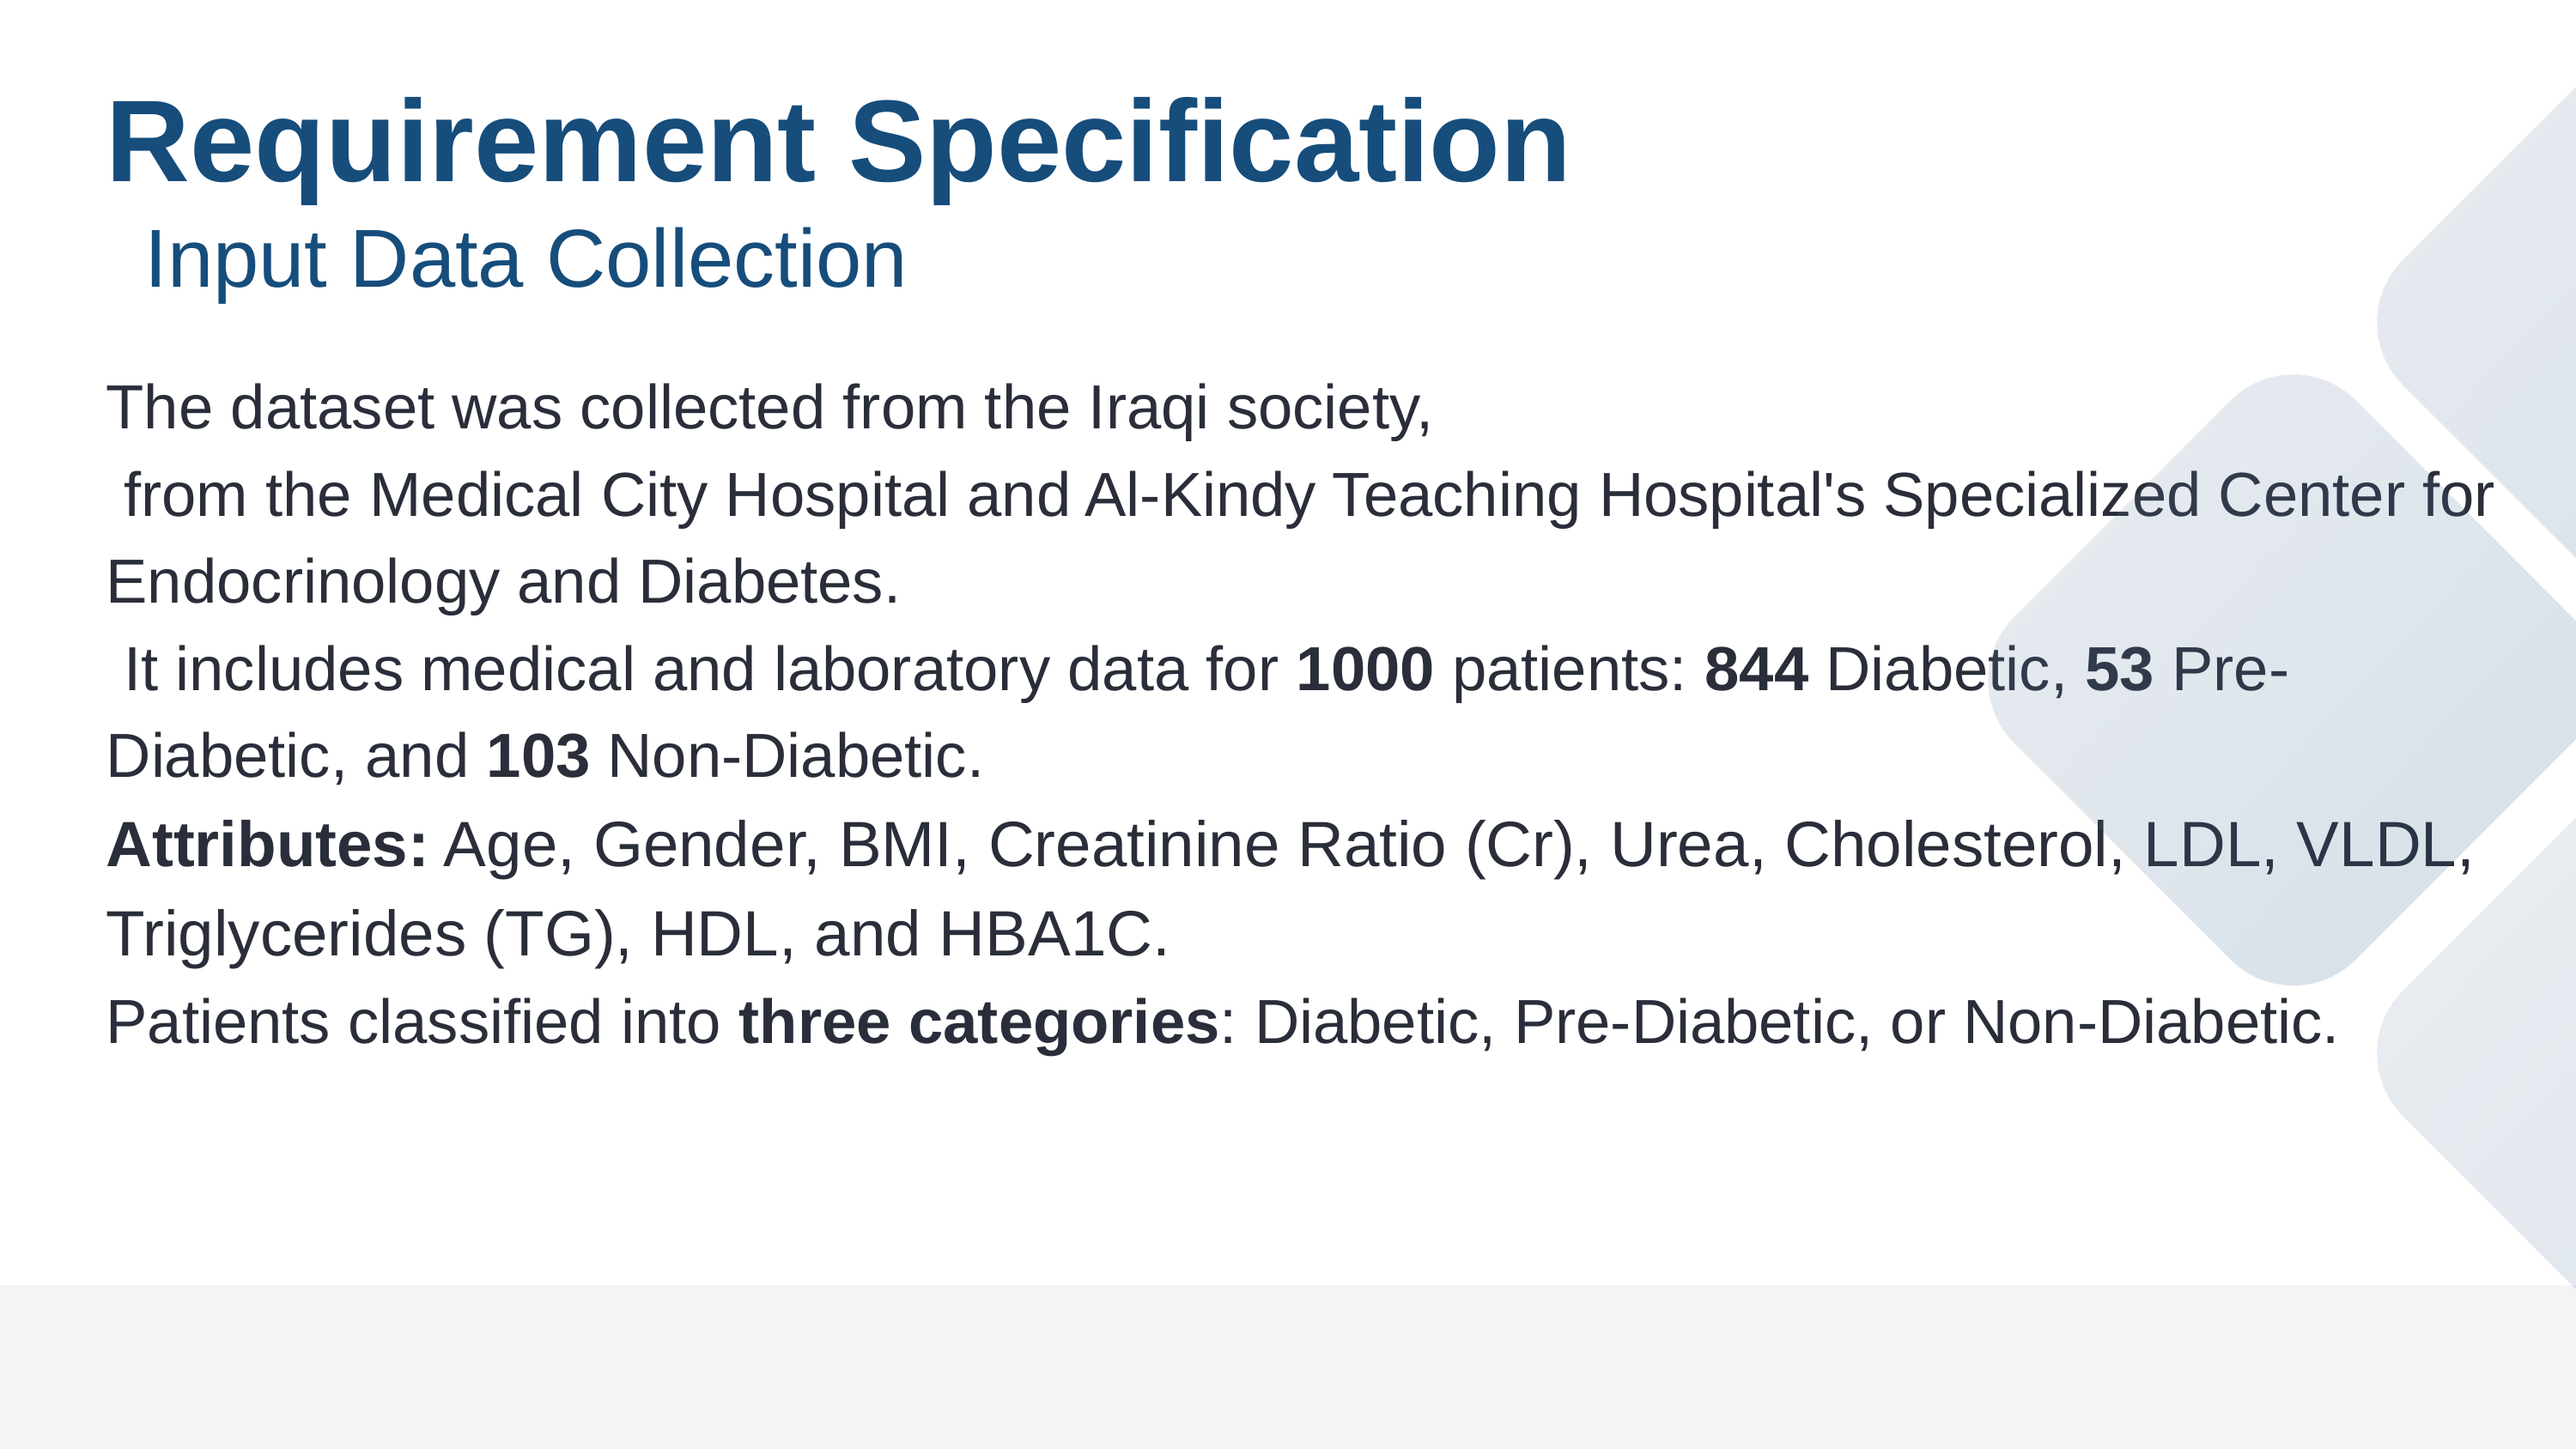

Requirement Specification
Input Data Collection
The dataset was collected from the Iraqi society,
 from the Medical City Hospital and Al-Kindy Teaching Hospital's Specialized Center for Endocrinology and Diabetes.
 It includes medical and laboratory data for 1000 patients: 844 Diabetic, 53 Pre-Diabetic, and 103 Non-Diabetic.
Attributes: Age, Gender, BMI, Creatinine Ratio (Cr), Urea, Cholesterol, LDL, VLDL, Triglycerides (TG), HDL, and HBA1C.
Patients classified into three categories: Diabetic, Pre-Diabetic, or Non-Diabetic.